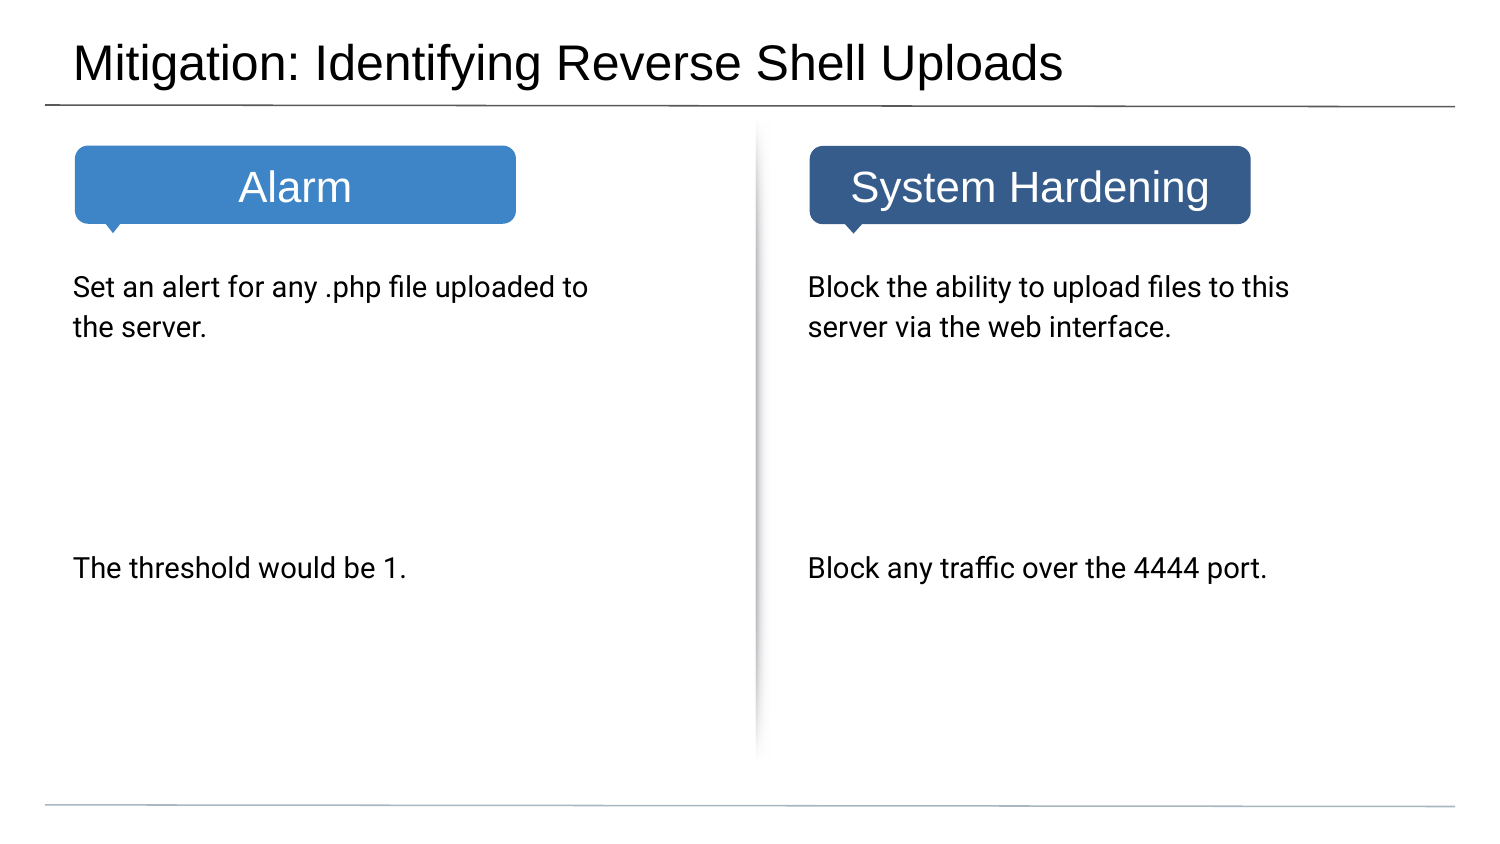

# Mitigation: Identifying Reverse Shell Uploads
Set an alert for any .php file uploaded to the server.

The threshold would be 1.

Block the ability to upload files to this server via the web interface.

Block any traffic over the 4444 port.